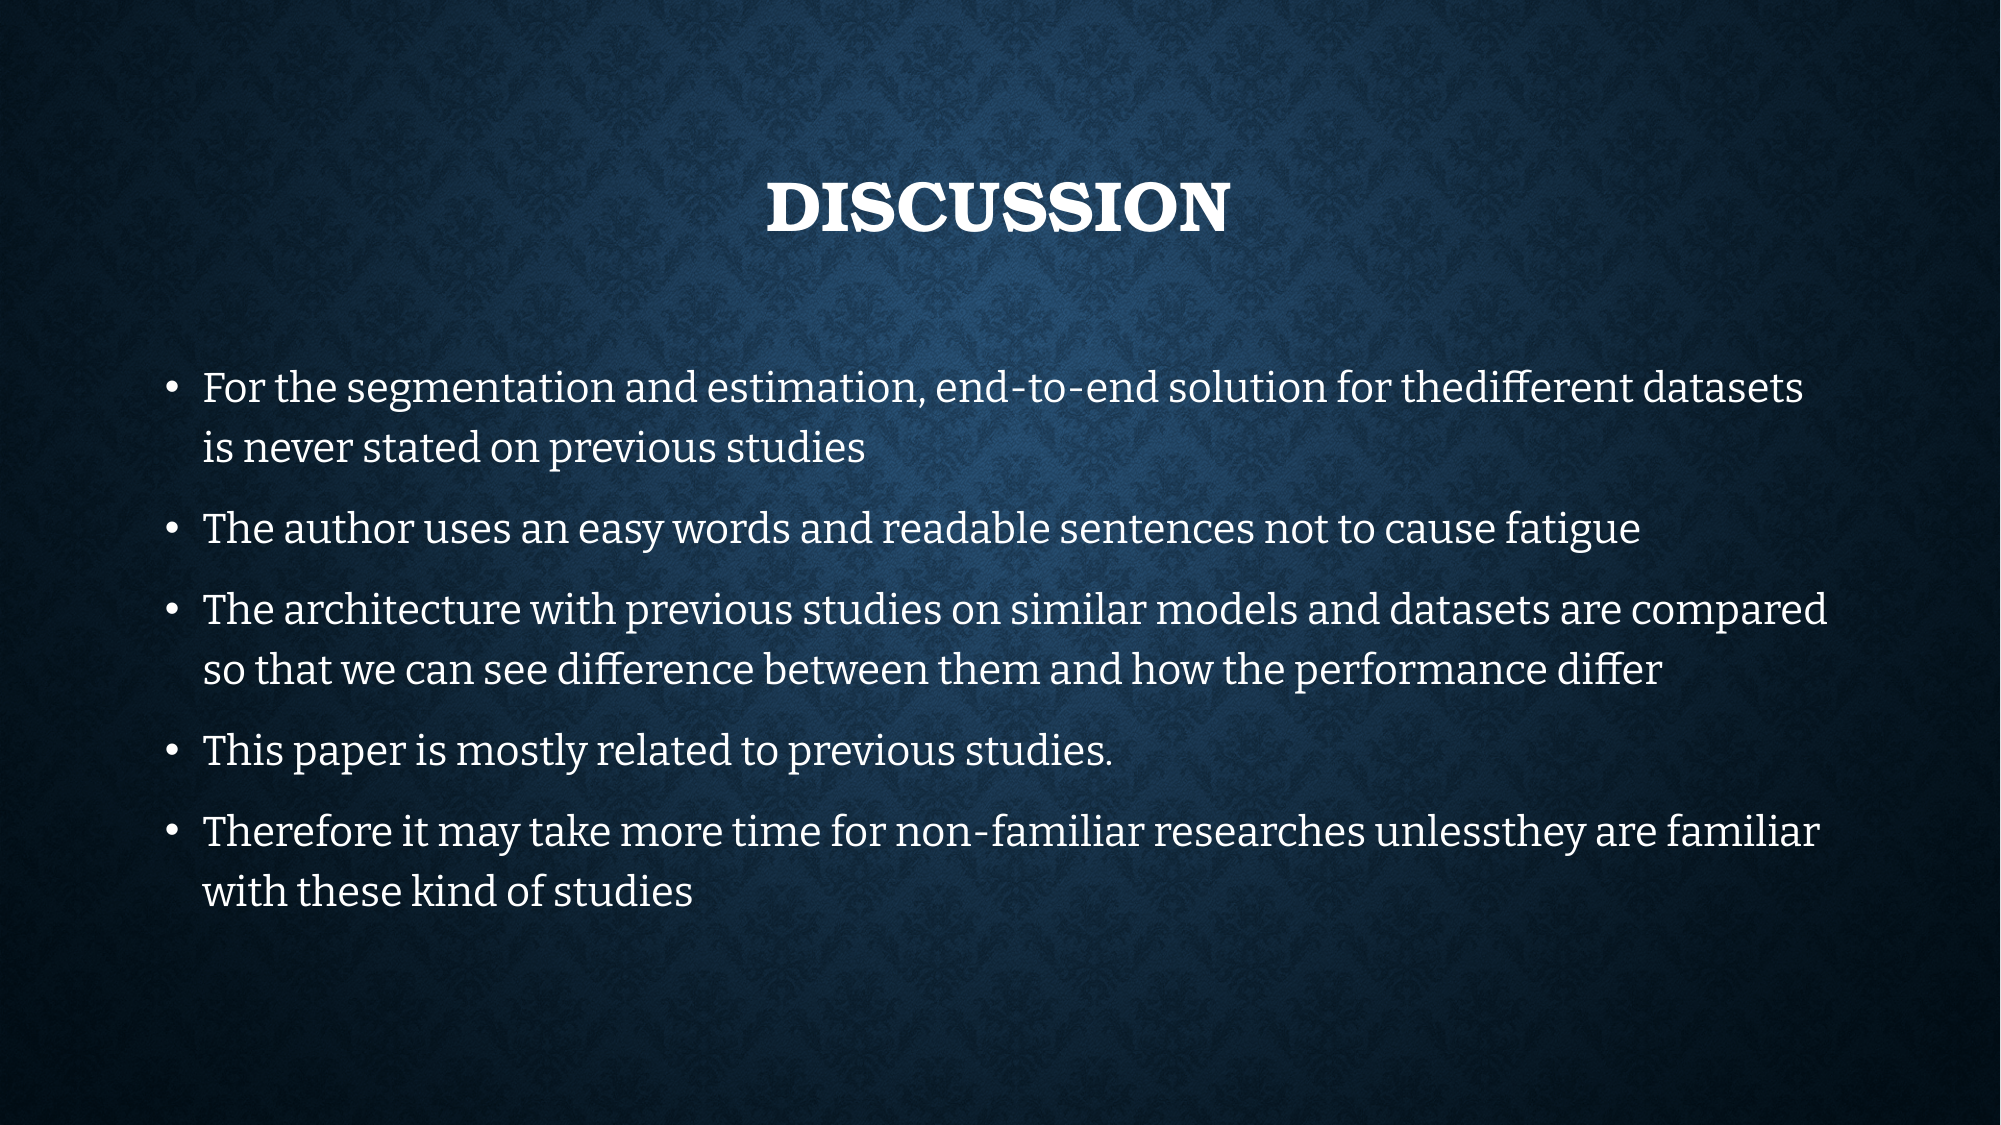

# discussion
For the segmentation and estimation, end-to-end solution for thedifferent datasets is never stated on previous studies
The author uses an easy words and readable sentences not to cause fatigue
The architecture with previous studies on similar models and datasets are compared so that we can see difference between them and how the performance differ
This paper is mostly related to previous studies.
Therefore it may take more time for non-familiar researches unlessthey are familiar with these kind of studies